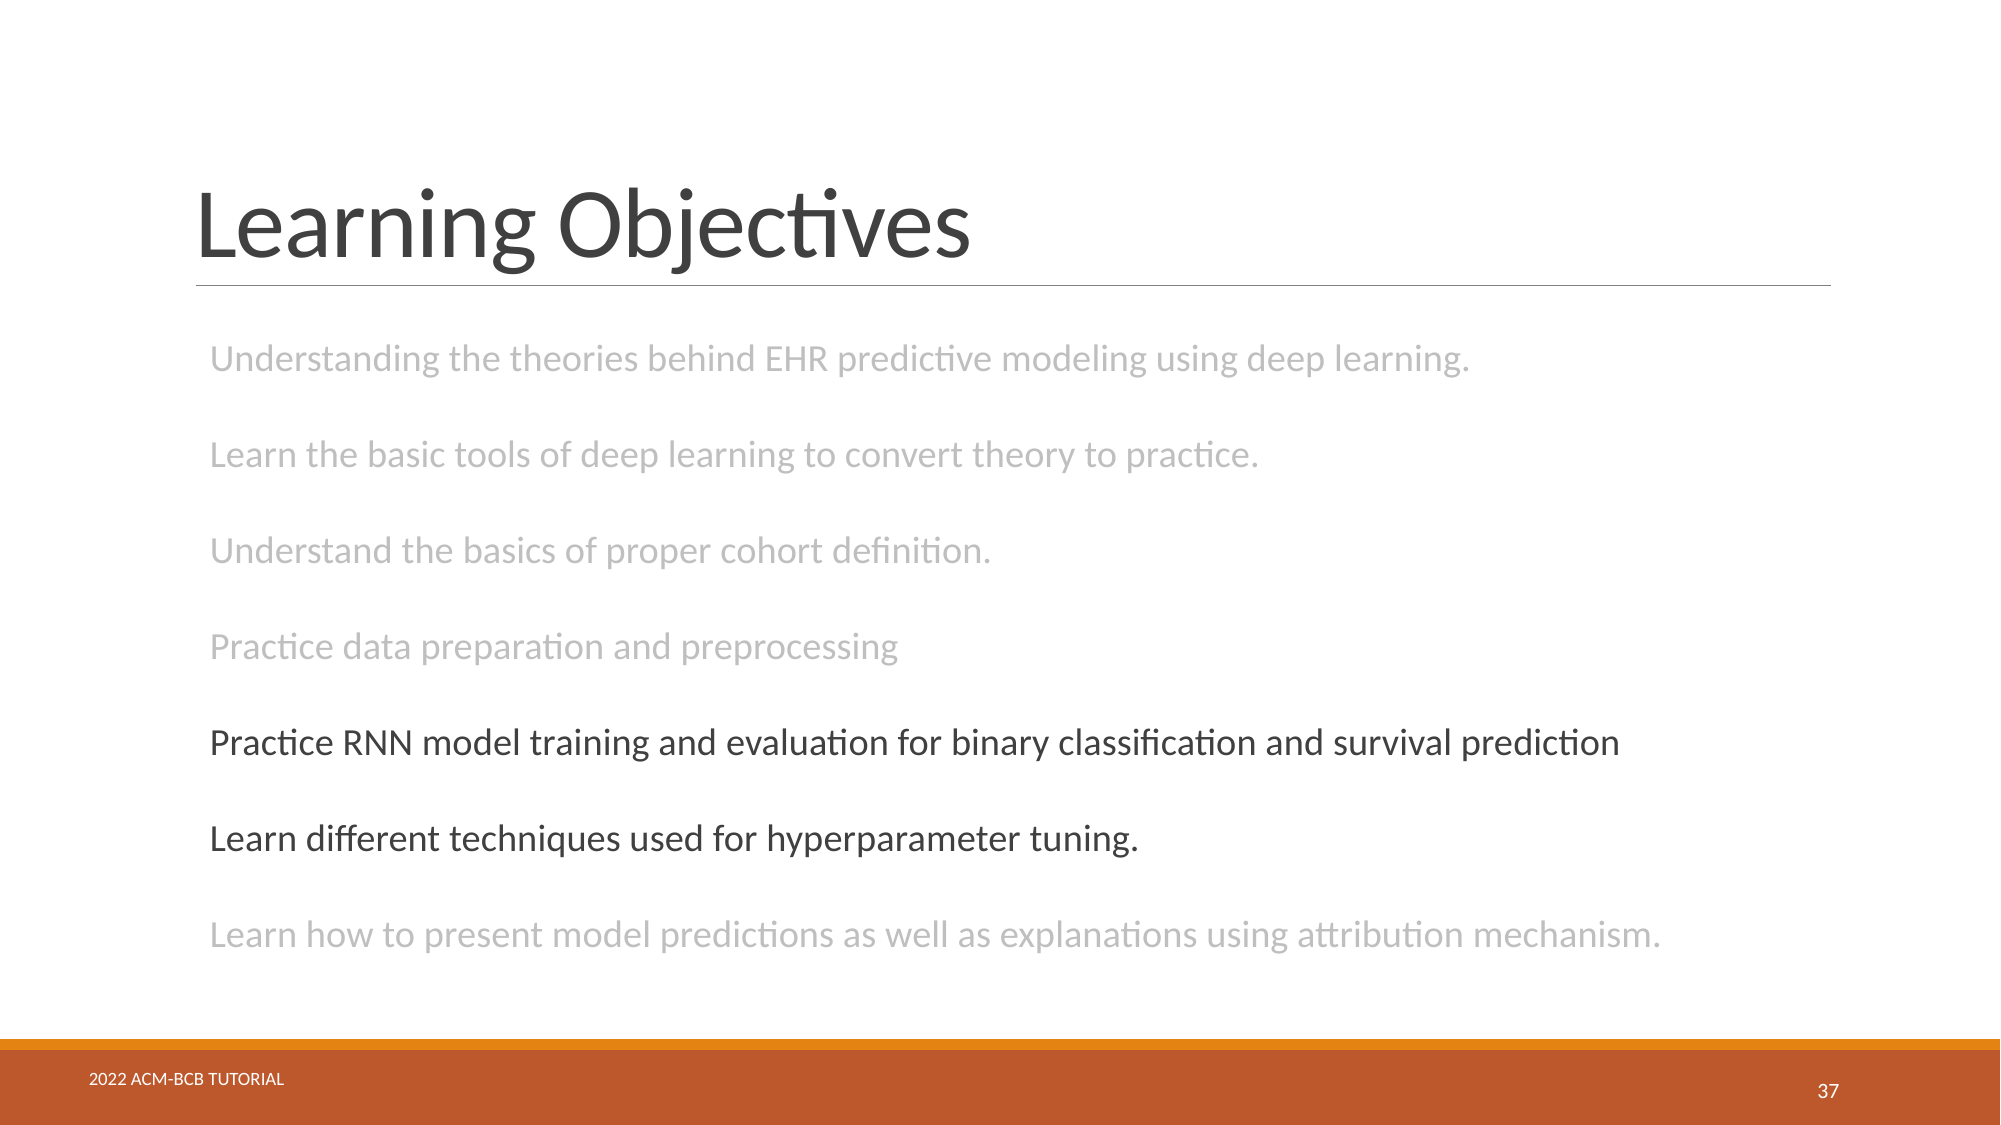

# Learning Objectives
Understanding the theories behind EHR predictive modeling using deep learning.
Learn the basic tools of deep learning to convert theory to practice.
Understand the basics of proper cohort definition.
Practice data preparation and preprocessing
Practice RNN model training and evaluation for binary classification and survival prediction
Learn different techniques used for hyperparameter tuning.
Learn how to present model predictions as well as explanations using attribution mechanism.

37
2022 ACM-BCB Tutorial